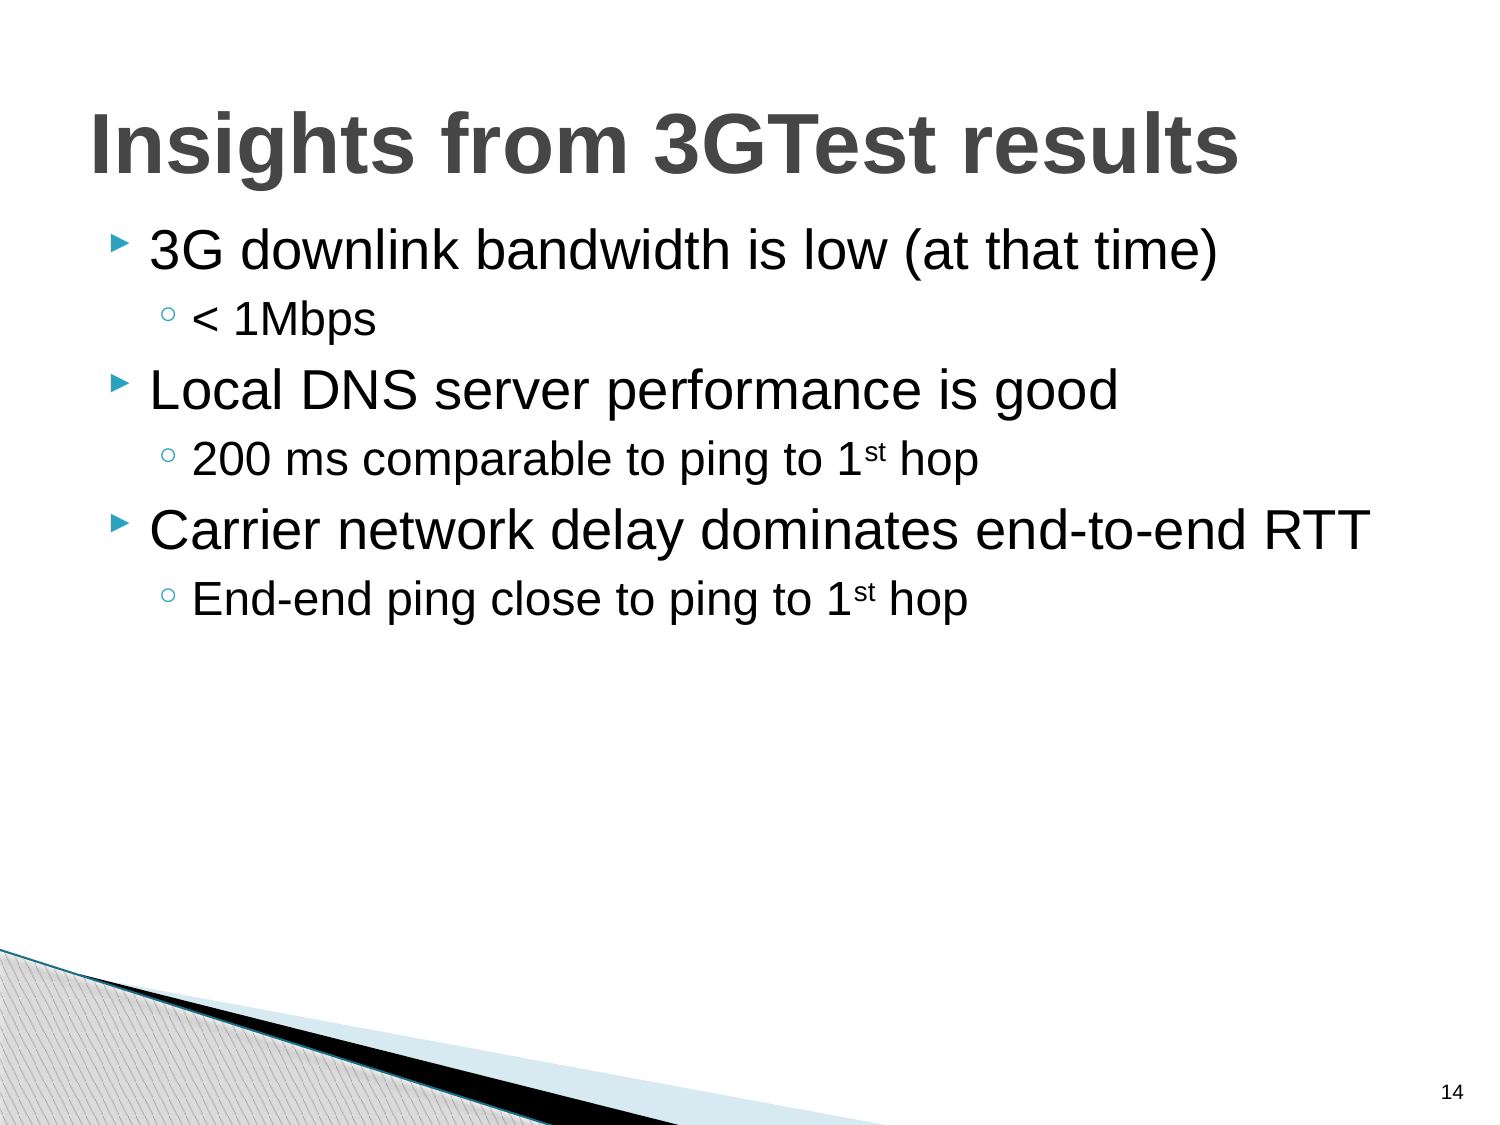

# Insights from 3GTest results
3G downlink bandwidth is low (at that time)
< 1Mbps
Local DNS server performance is good
200 ms comparable to ping to 1st hop
Carrier network delay dominates end-to-end RTT
End-end ping close to ping to 1st hop
14